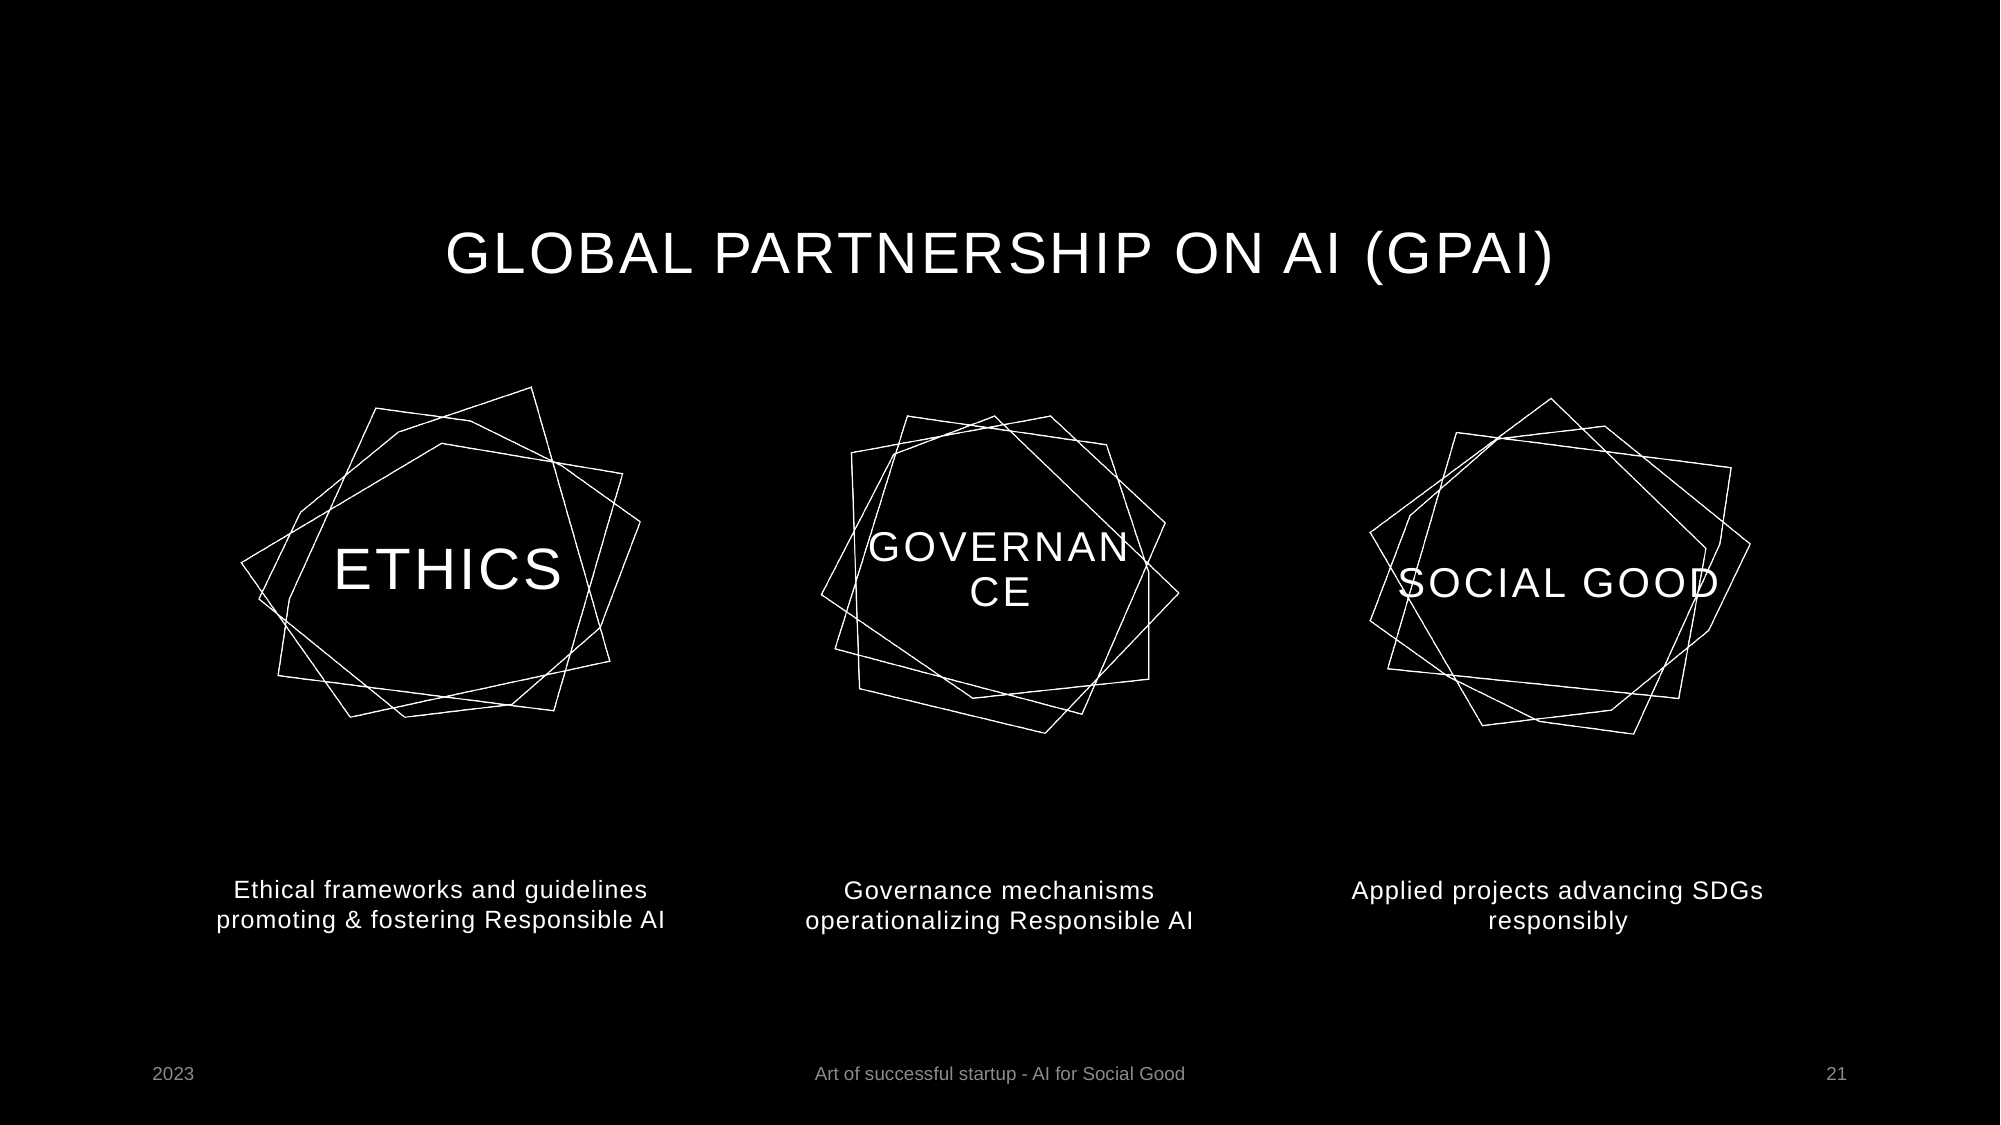

# Global Partnership on AI (GPAI)
Ethics
Governance
Social Good

Ethical frameworks and guidelines promoting & fostering Responsible AI
Governance mechanisms operationalizing Responsible AI
Applied projects advancing SDGs responsibly
2023
Art of successful startup - AI for Social Good
21